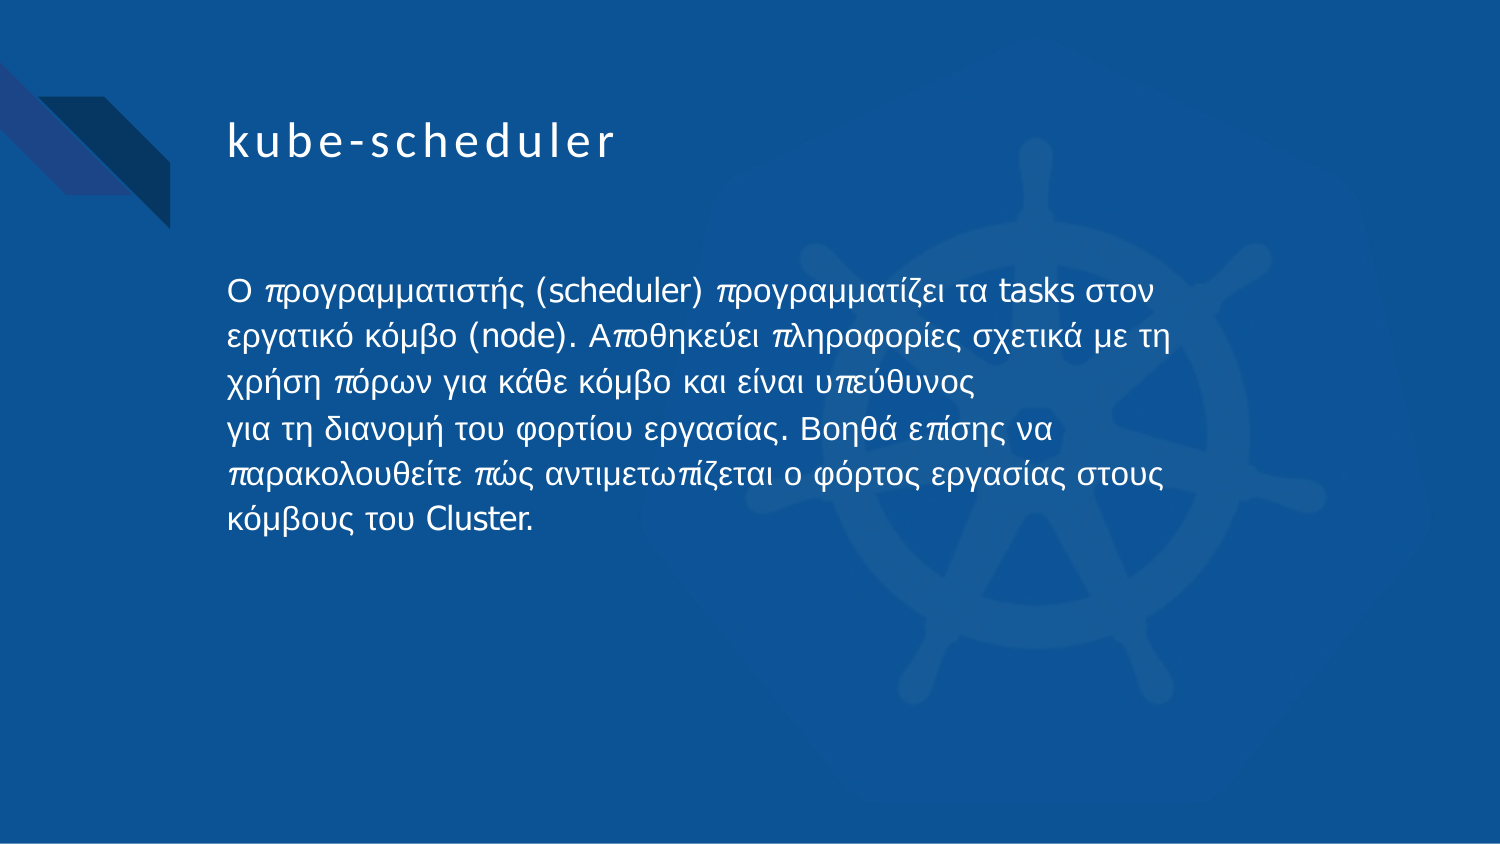

# kube-scheduler
Ο προγραμματιστής (scheduler) προγραμματίζει τα tasks στον εργατικό κόμβο (node). Αποθηκεύει πληροφορίες σχετικά με τη χρήση πόρων για κάθε κόμβο και είναι υπεύθυνος
για τη διανομή του φορτίου εργασίας. Βοηθά επίσης να παρακολουθείτε πώς αντιμετωπίζεται ο φόρτος εργασίας στους κόμβους του Cluster.